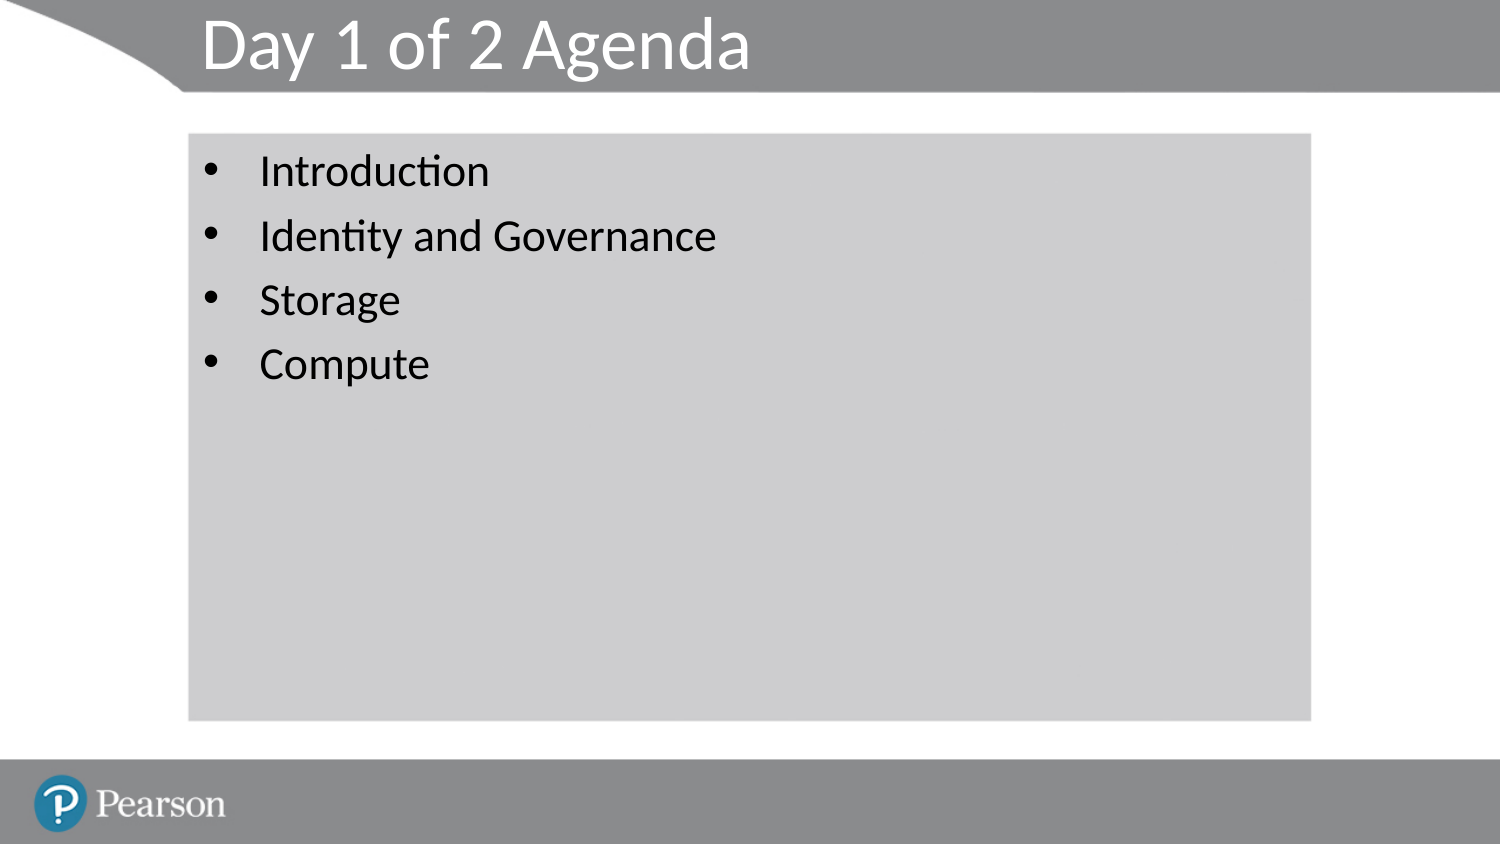

# Day 1 of 2 Agenda
Introduction
Identity and Governance
Storage
Compute